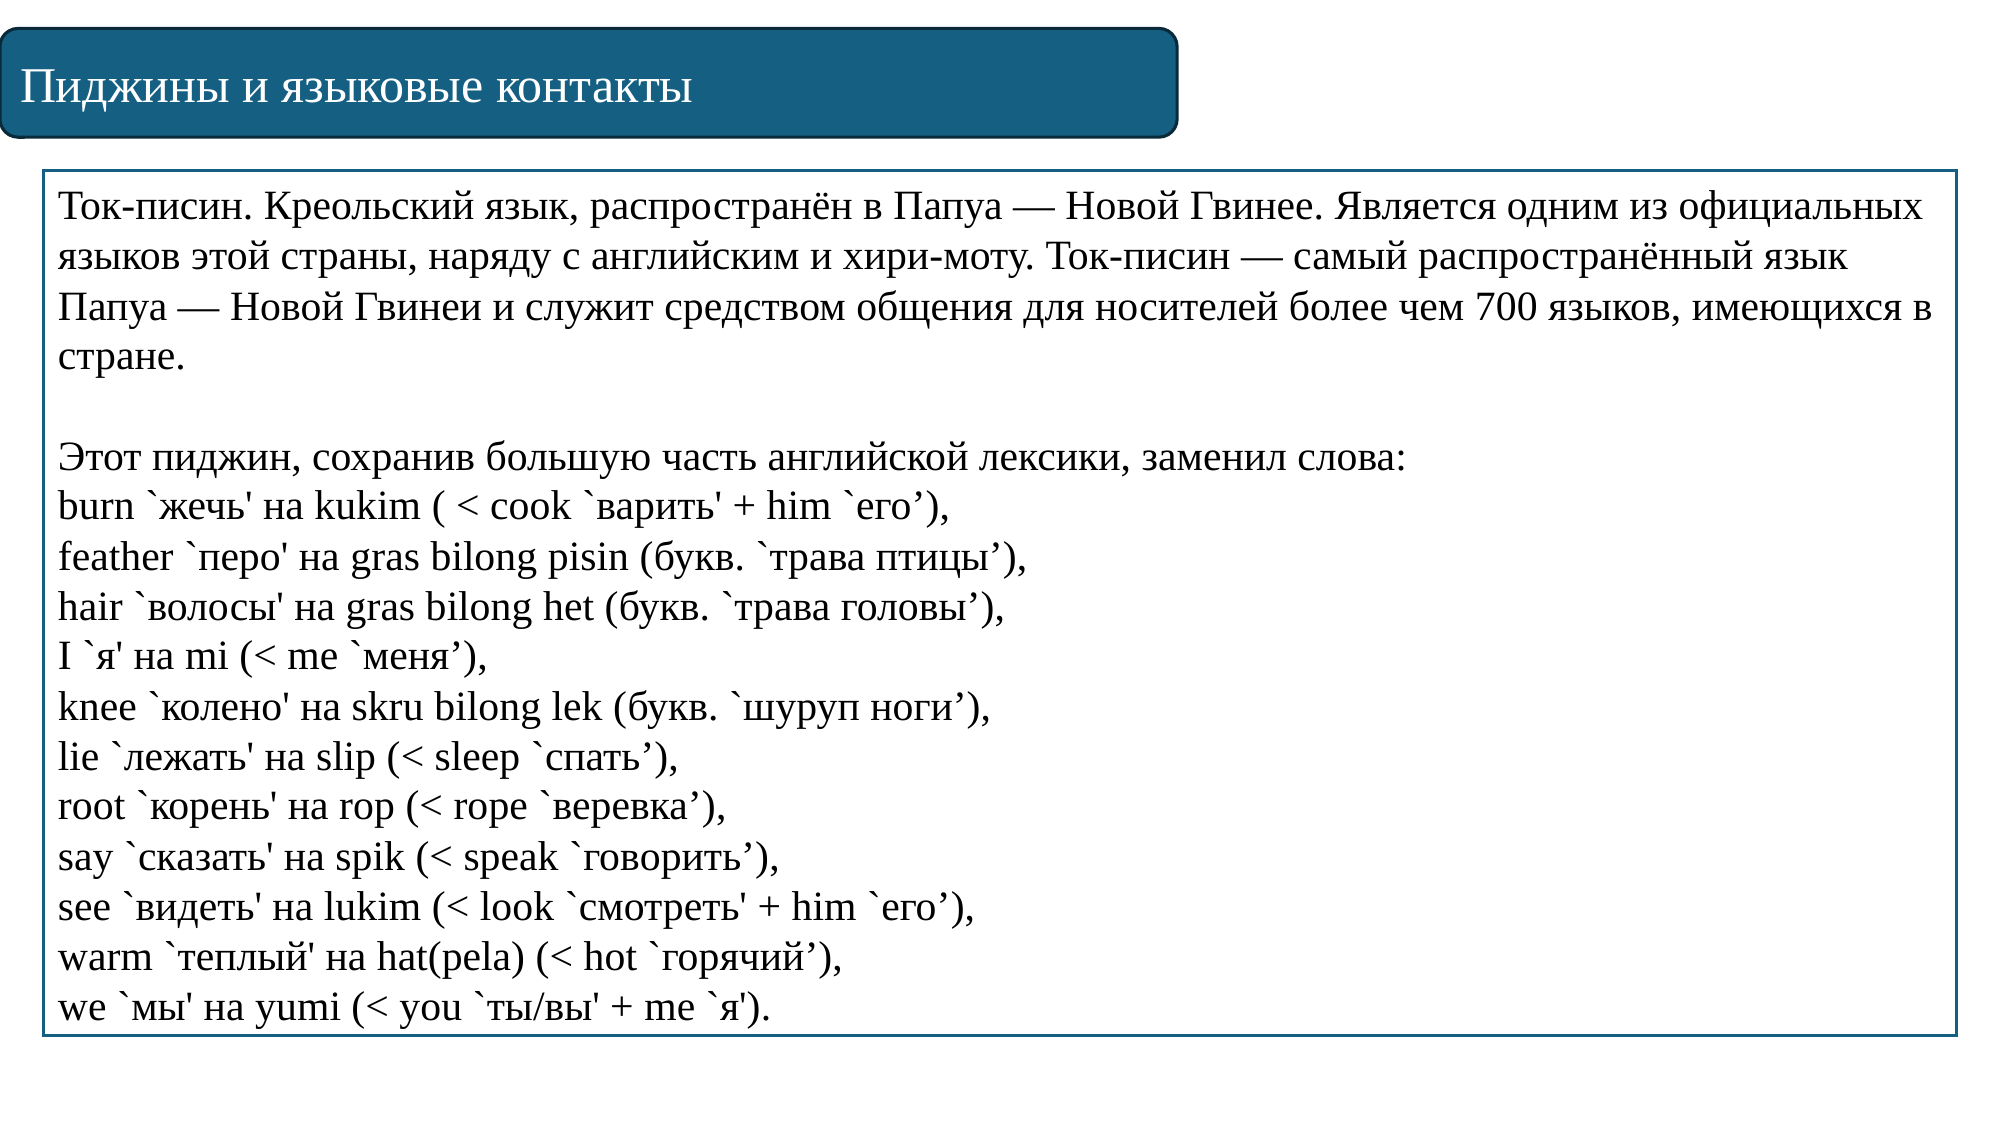

Пиджины и языковые контакты
Ток-писин. Креольский язык, распространён в Папуа — Новой Гвинее. Является одним из официальных языков этой страны, наряду с английским и хири-моту. Ток-писин — самый распространённый язык Папуа — Новой Гвинеи и служит средством общения для носителей более чем 700 языков, имеющихся в стране.

Этот пиджин, сохранив большую часть английской лексики, заменил слова:
burn `жечь' на kukim ( < cook `варить' + him `его’),
feather `перо' на gras bilong pisin (букв. `трава птицы’),
hair `волосы' на gras bilong het (букв. `трава головы’),
I `я' на mi (< me `меня’),
knee `колено' на skru bilong lek (букв. `шуруп ноги’),
lie `лежать' на slip (< sleep `спать’),
root `корень' на rop (< rope `веревка’),
say `сказать' на spik (< speak `говорить’),
see `видеть' на lukim (< look `смотреть' + him `его’),
warm `теплый' на hat(pela) (< hot `горячий’),
we `мы' на yumi (< you `ты/вы' + me `я').